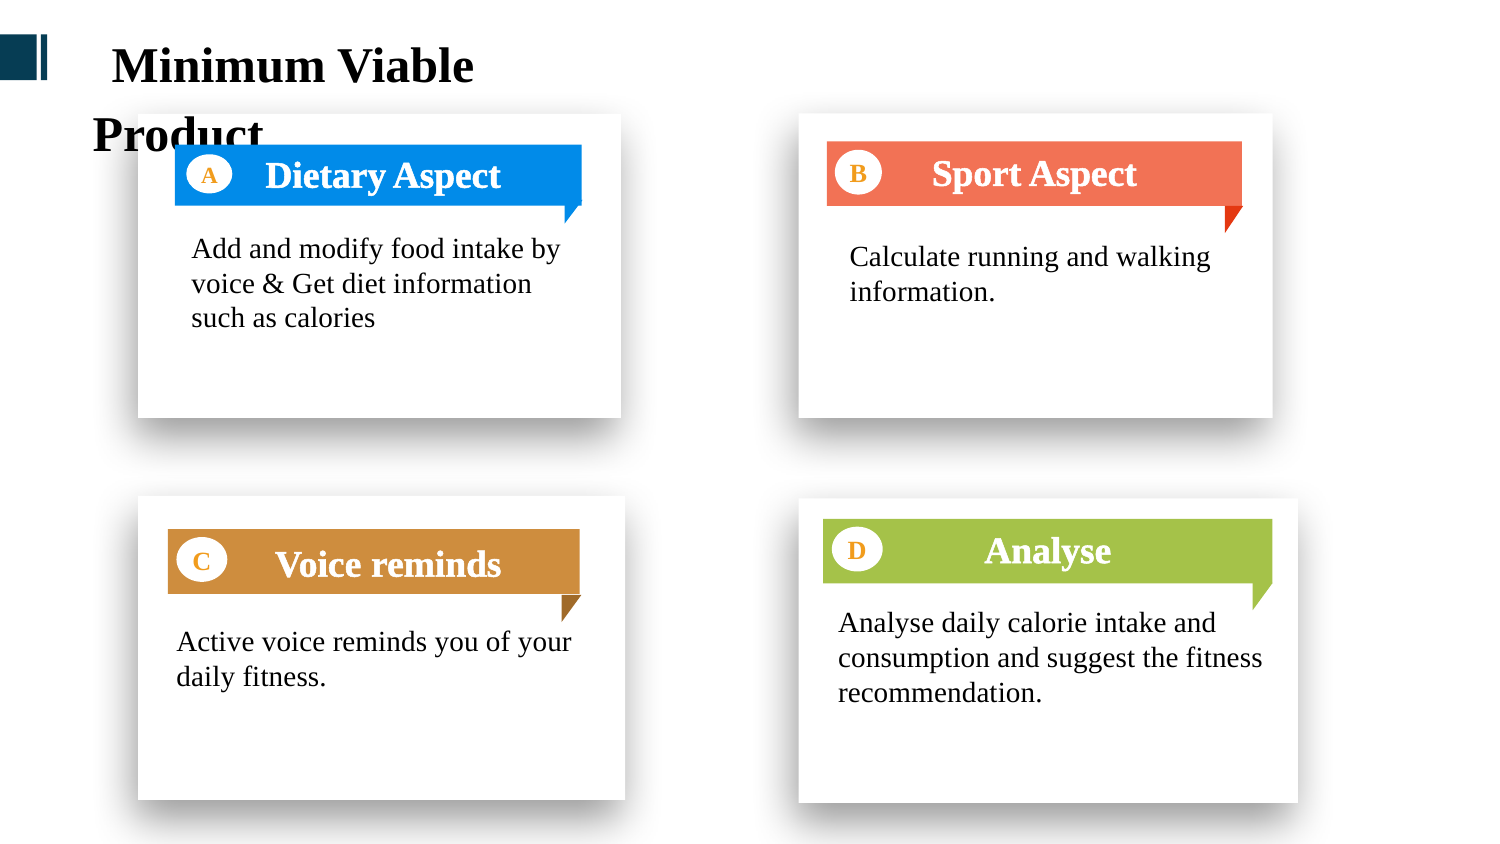

Minimum Viable Product

Dietary Aspect

A
Add and modify food intake by voice & Get diet information such as calories

Sport Aspect
B
Calculate running and walking information.

Analyse
D
Analyse daily calorie intake and consumption and suggest the fitness recommendation.

Voice reminds
C
Active voice reminds you of your daily fitness.